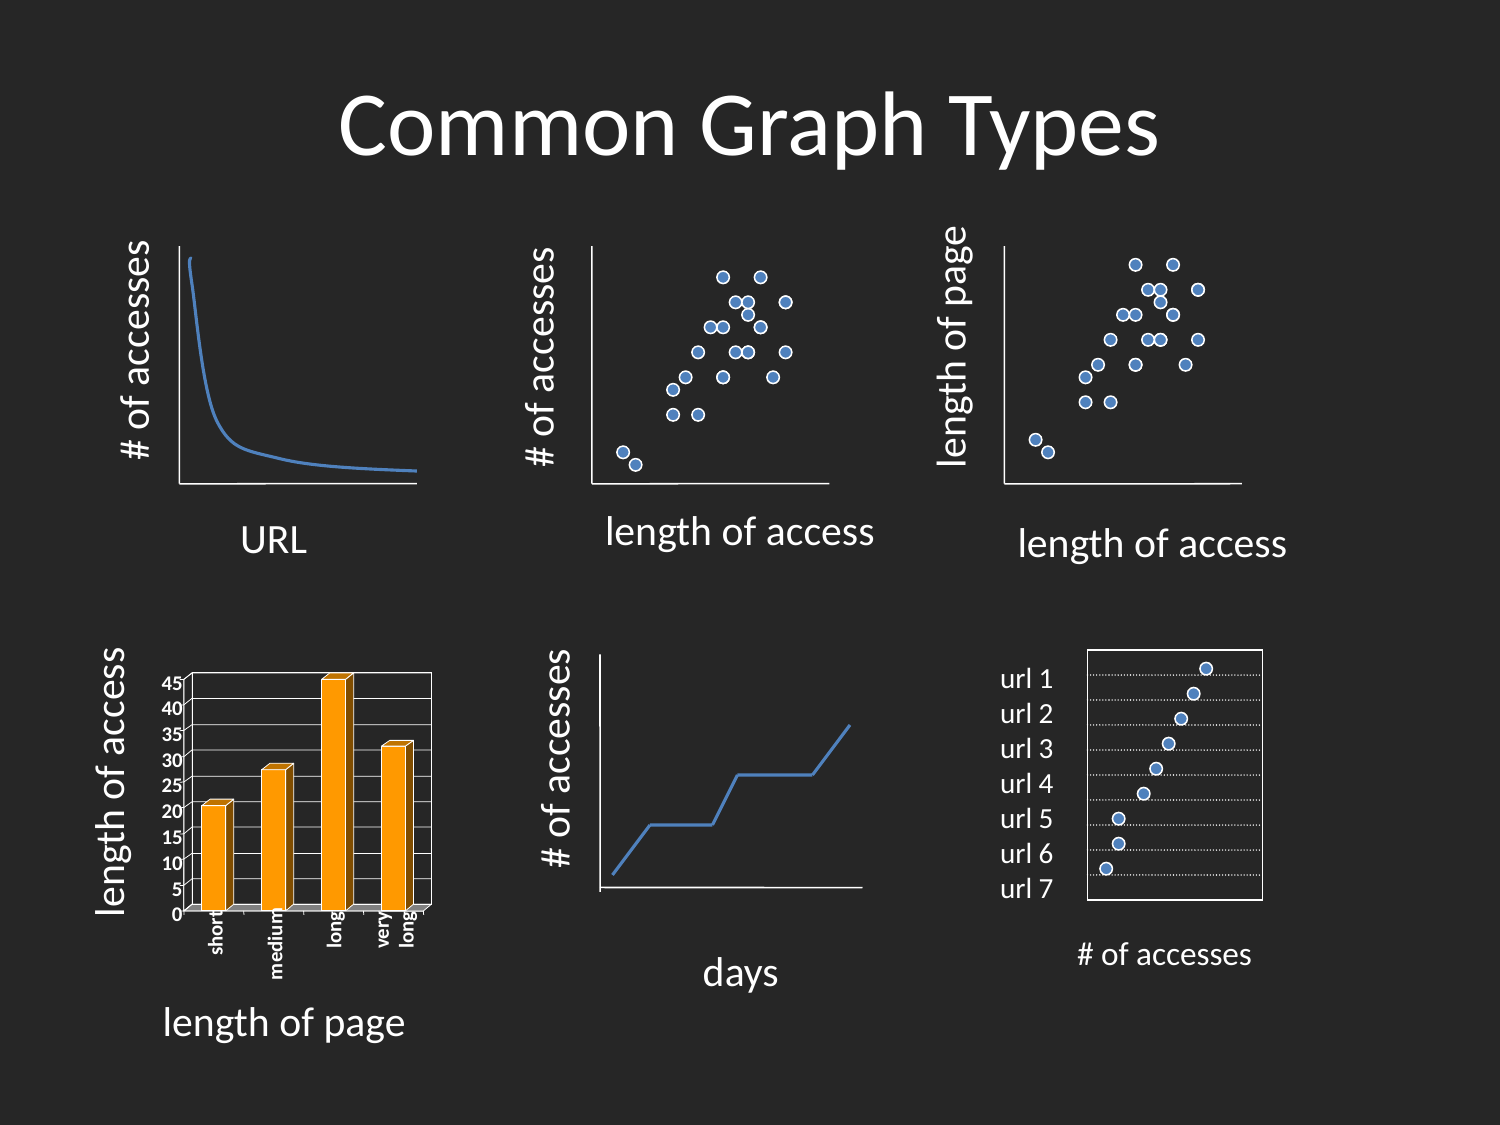

# Common Graph Types

length of page

length of access

# of accesses

# of accesses

length of access
URL

url 1
url 2
url 3
url 4
url 5
url 6
url 7

45

40

35

# of accesses

30
length of access

25

20

15

10

5

0

long
long
very
short
# of accesses
medium
days
length of page